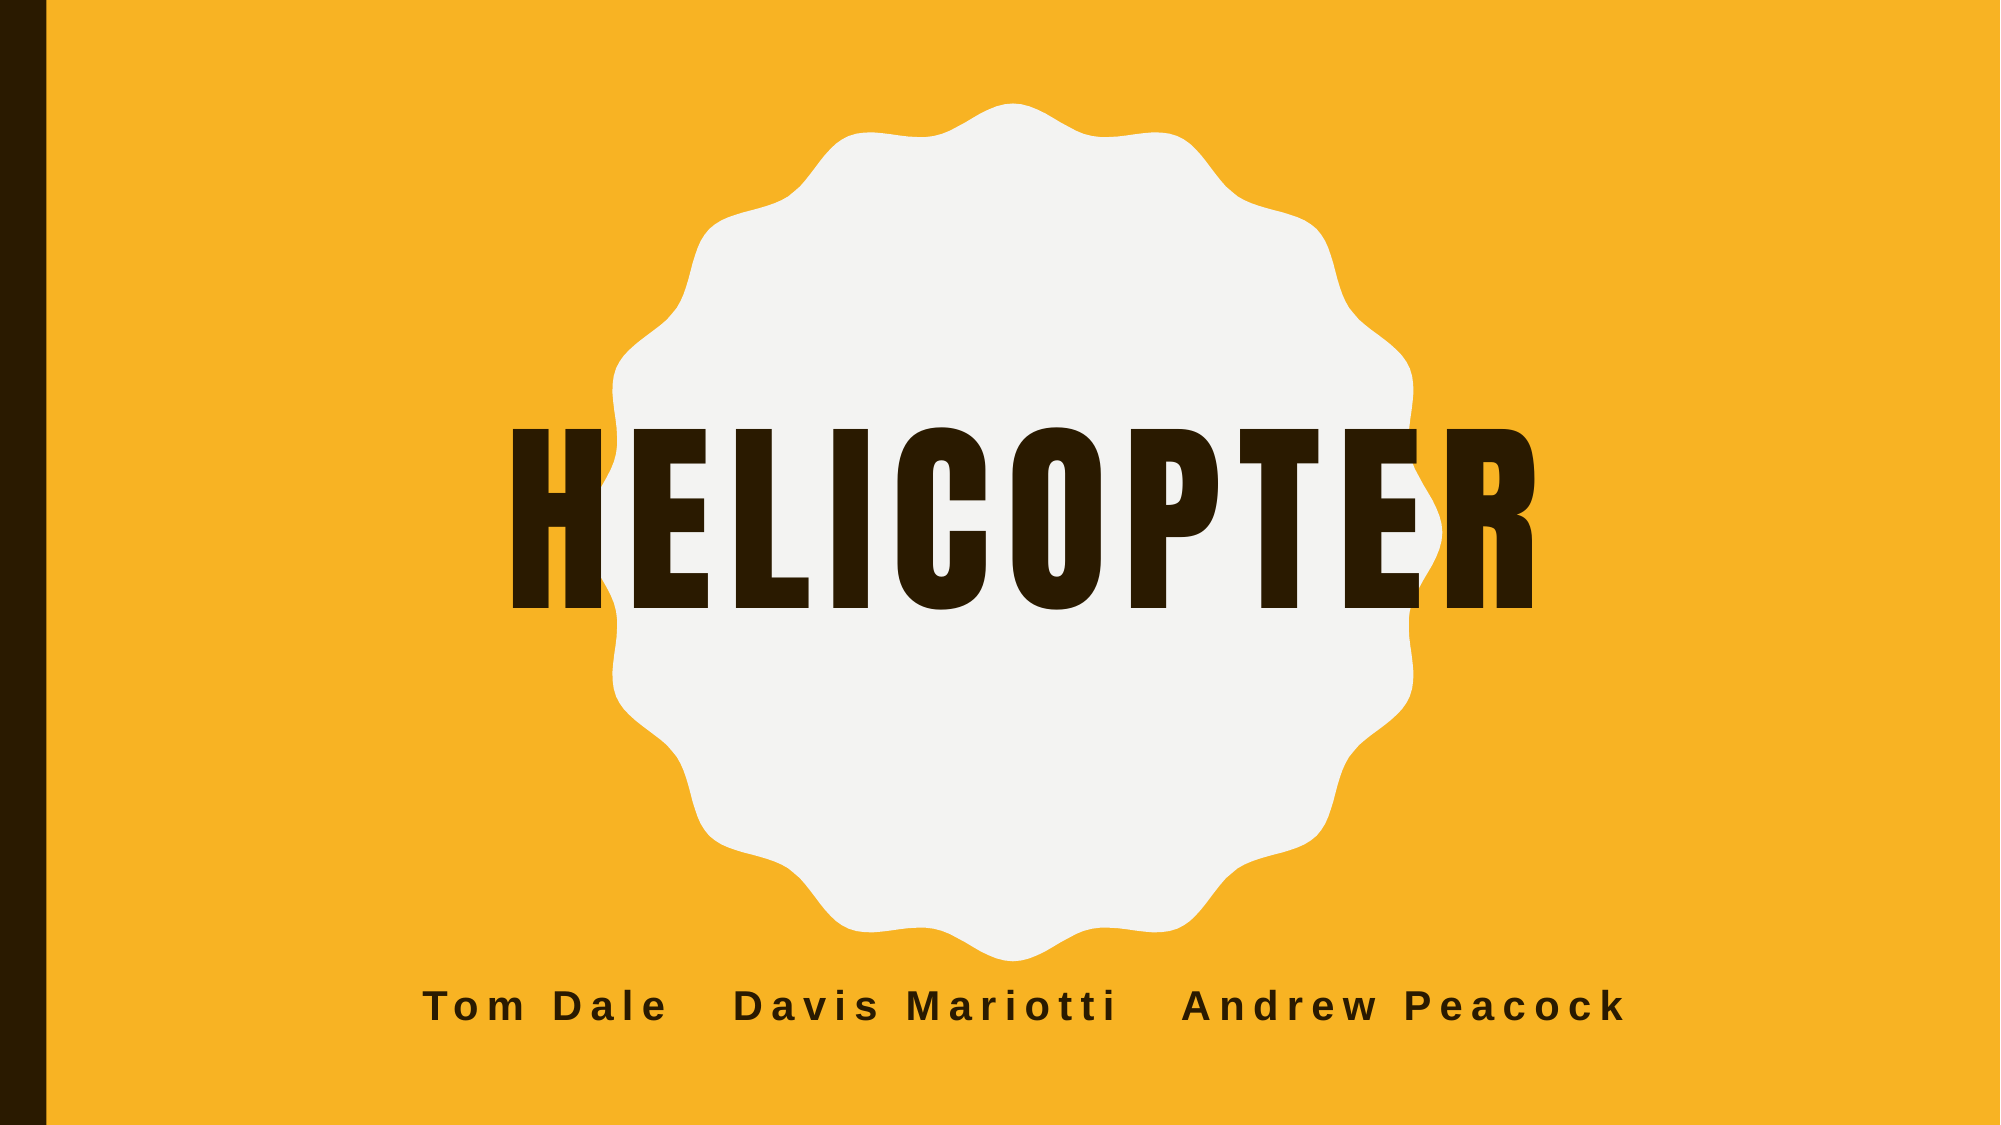

# Helicopter
Tom Dale   Davis Mariotti   Andrew Peacock